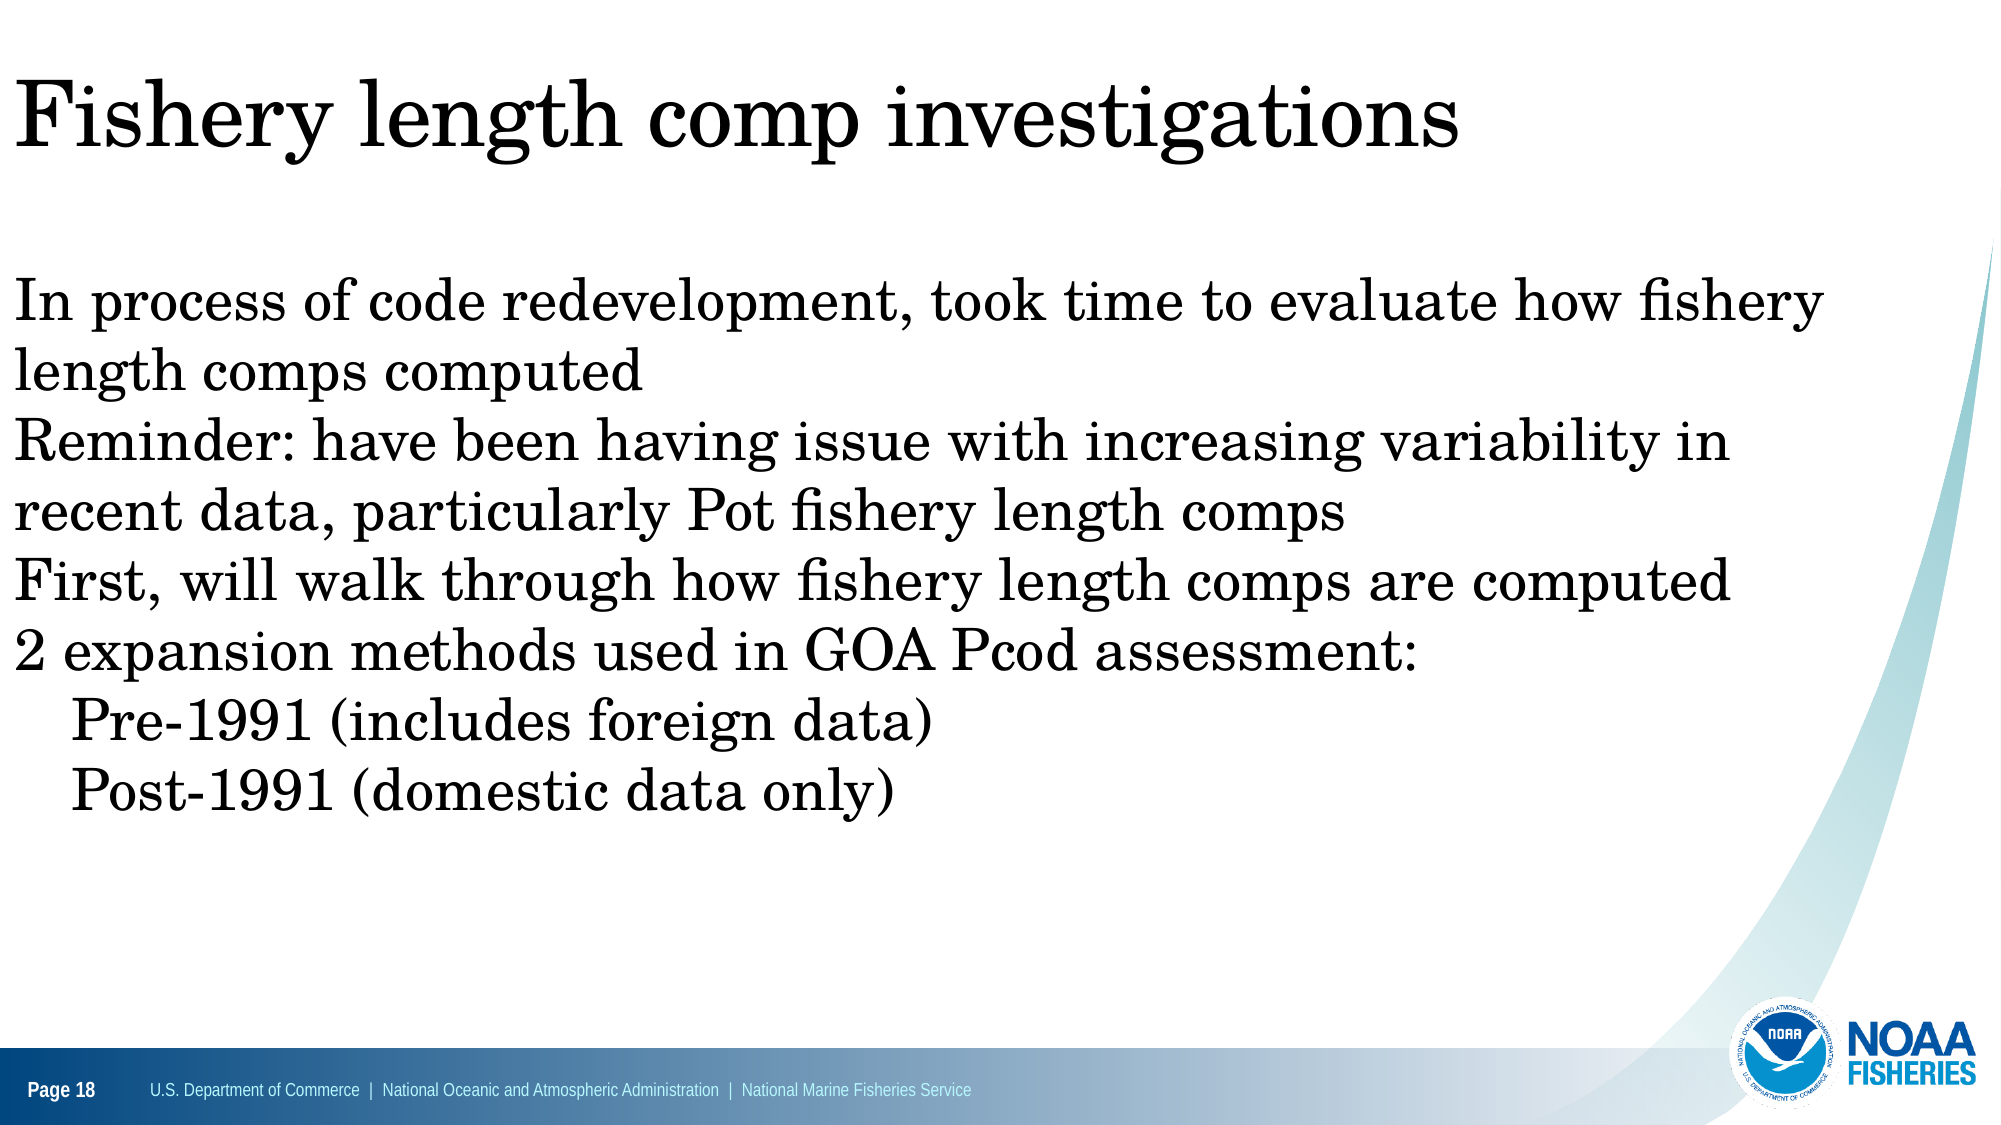

Fishery length comp investigations
In process of code redevelopment, took time to evaluate how fishery length comps computed
Reminder: have been having issue with increasing variability in recent data, particularly Pot fishery length comps
First, will walk through how fishery length comps are computed
2 expansion methods used in GOA Pcod assessment:
Pre-1991 (includes foreign data)
Post-1991 (domestic data only)